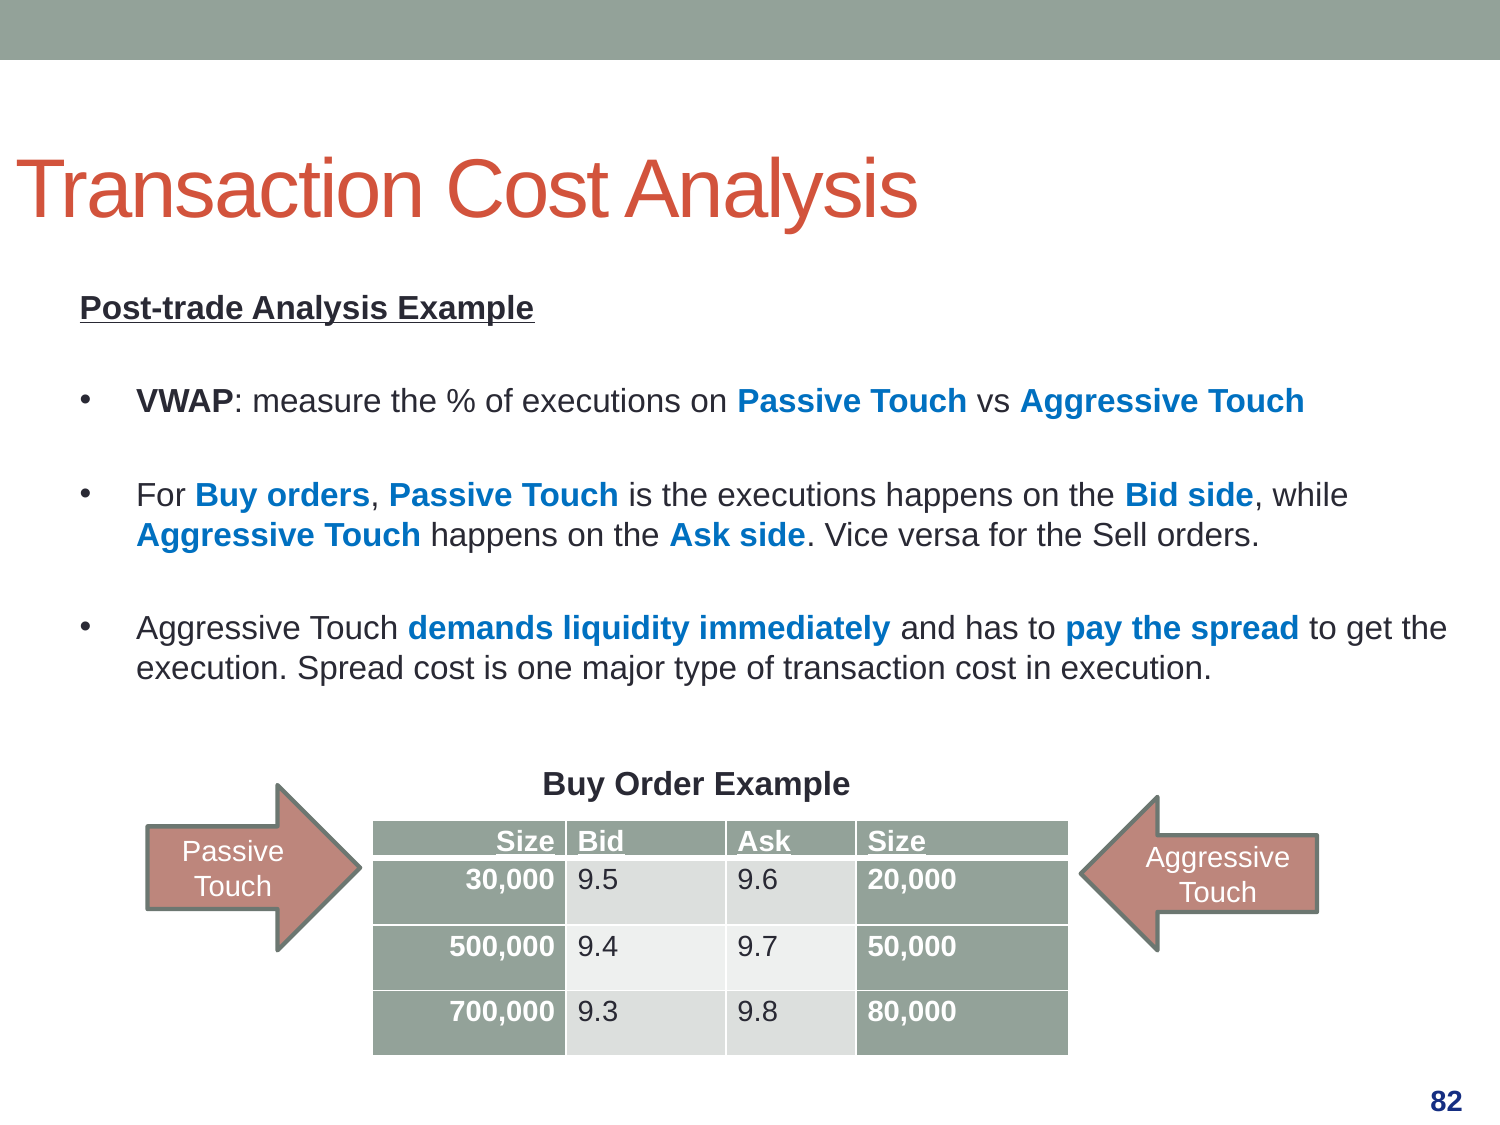

Transaction Cost Analysis
Post-trade Analysis Example

VWAP: measure the % of executions on Passive Touch vs Aggressive Touch

For Buy orders, Passive Touch is the executions happens on the Bid side, while Aggressive Touch happens on the Ask side. Vice versa for the Sell orders.

Aggressive Touch demands liquidity immediately and has to pay the spread to get the execution. Spread cost is one major type of transaction cost in execution.
Buy Order Example
Passive Touch
Aggressive Touch
| Size | Bid | Ask | Size |
| --- | --- | --- | --- |
| 30,000 | 9.5 | 9.6 | 20,000 |
| 500,000 | 9.4 | 9.7 | 50,000 |
| 700,000 | 9.3 | 9.8 | 80,000 |
82